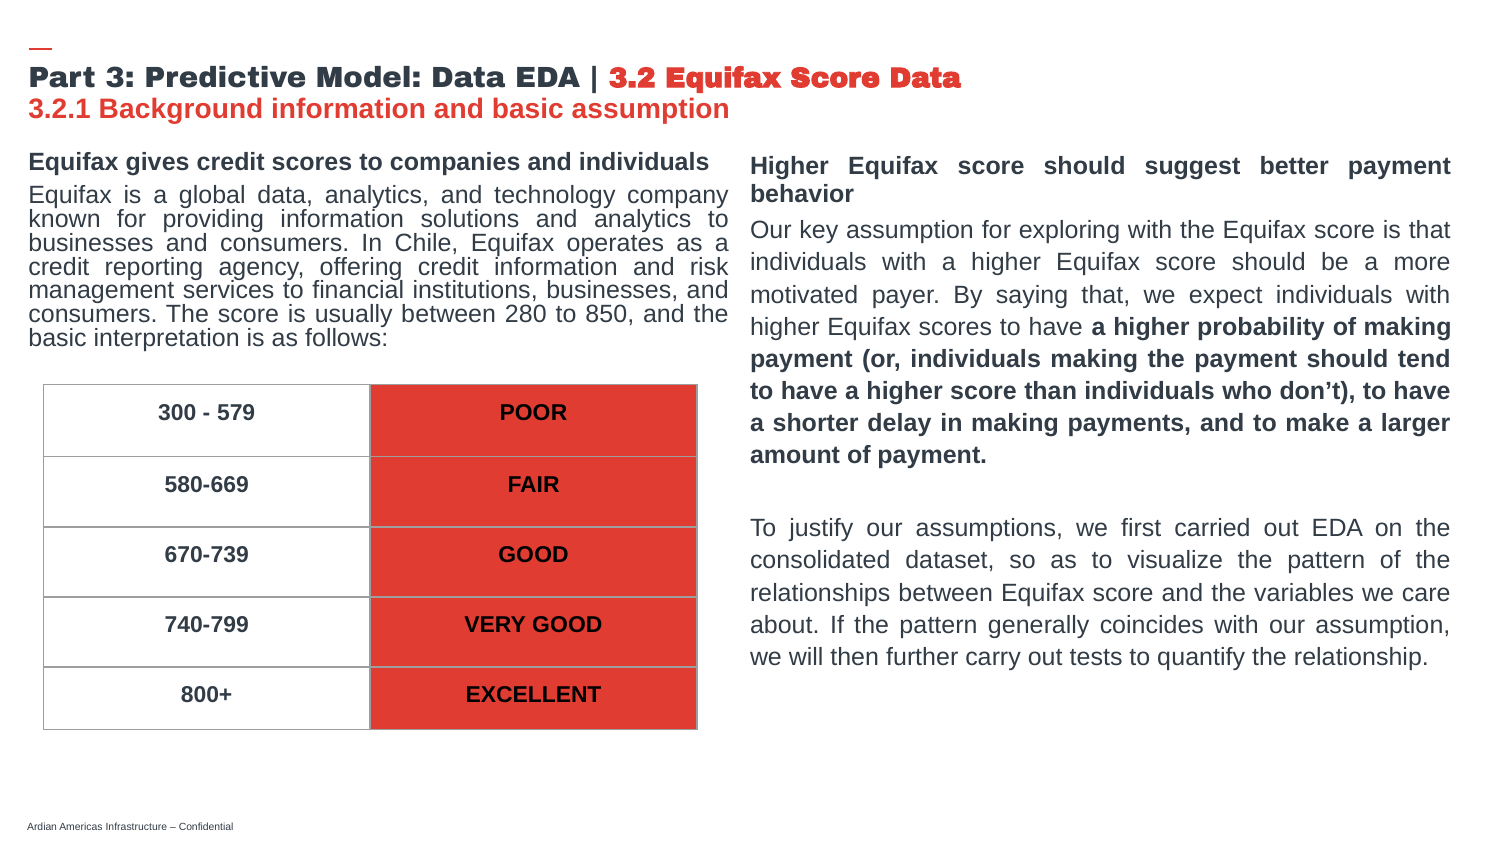

# Part 3: Predictive Model: Data EDA | 3.2 Equifax Score Data
3.2.1 Background information and basic assumption
Equifax gives credit scores to companies and individuals
Equifax is a global data, analytics, and technology company known for providing information solutions and analytics to businesses and consumers. In Chile, Equifax operates as a credit reporting agency, offering credit information and risk management services to financial institutions, businesses, and consumers. The score is usually between 280 to 850, and the basic interpretation is as follows:
Higher Equifax score should suggest better payment behavior
Our key assumption for exploring with the Equifax score is that individuals with a higher Equifax score should be a more motivated payer. By saying that, we expect individuals with higher Equifax scores to have a higher probability of making payment (or, individuals making the payment should tend to have a higher score than individuals who don’t), to have a shorter delay in making payments, and to make a larger amount of payment.

To justify our assumptions, we first carried out EDA on the consolidated dataset, so as to visualize the pattern of the relationships between Equifax score and the variables we care about. If the pattern generally coincides with our assumption, we will then further carry out tests to quantify the relationship.

| 300 - 579 | POOR |
| --- | --- |
| 580-669 | FAIR |
| 670-739 | GOOD |
| 740-799 | VERY GOOD |
| 800+ | EXCELLENT |